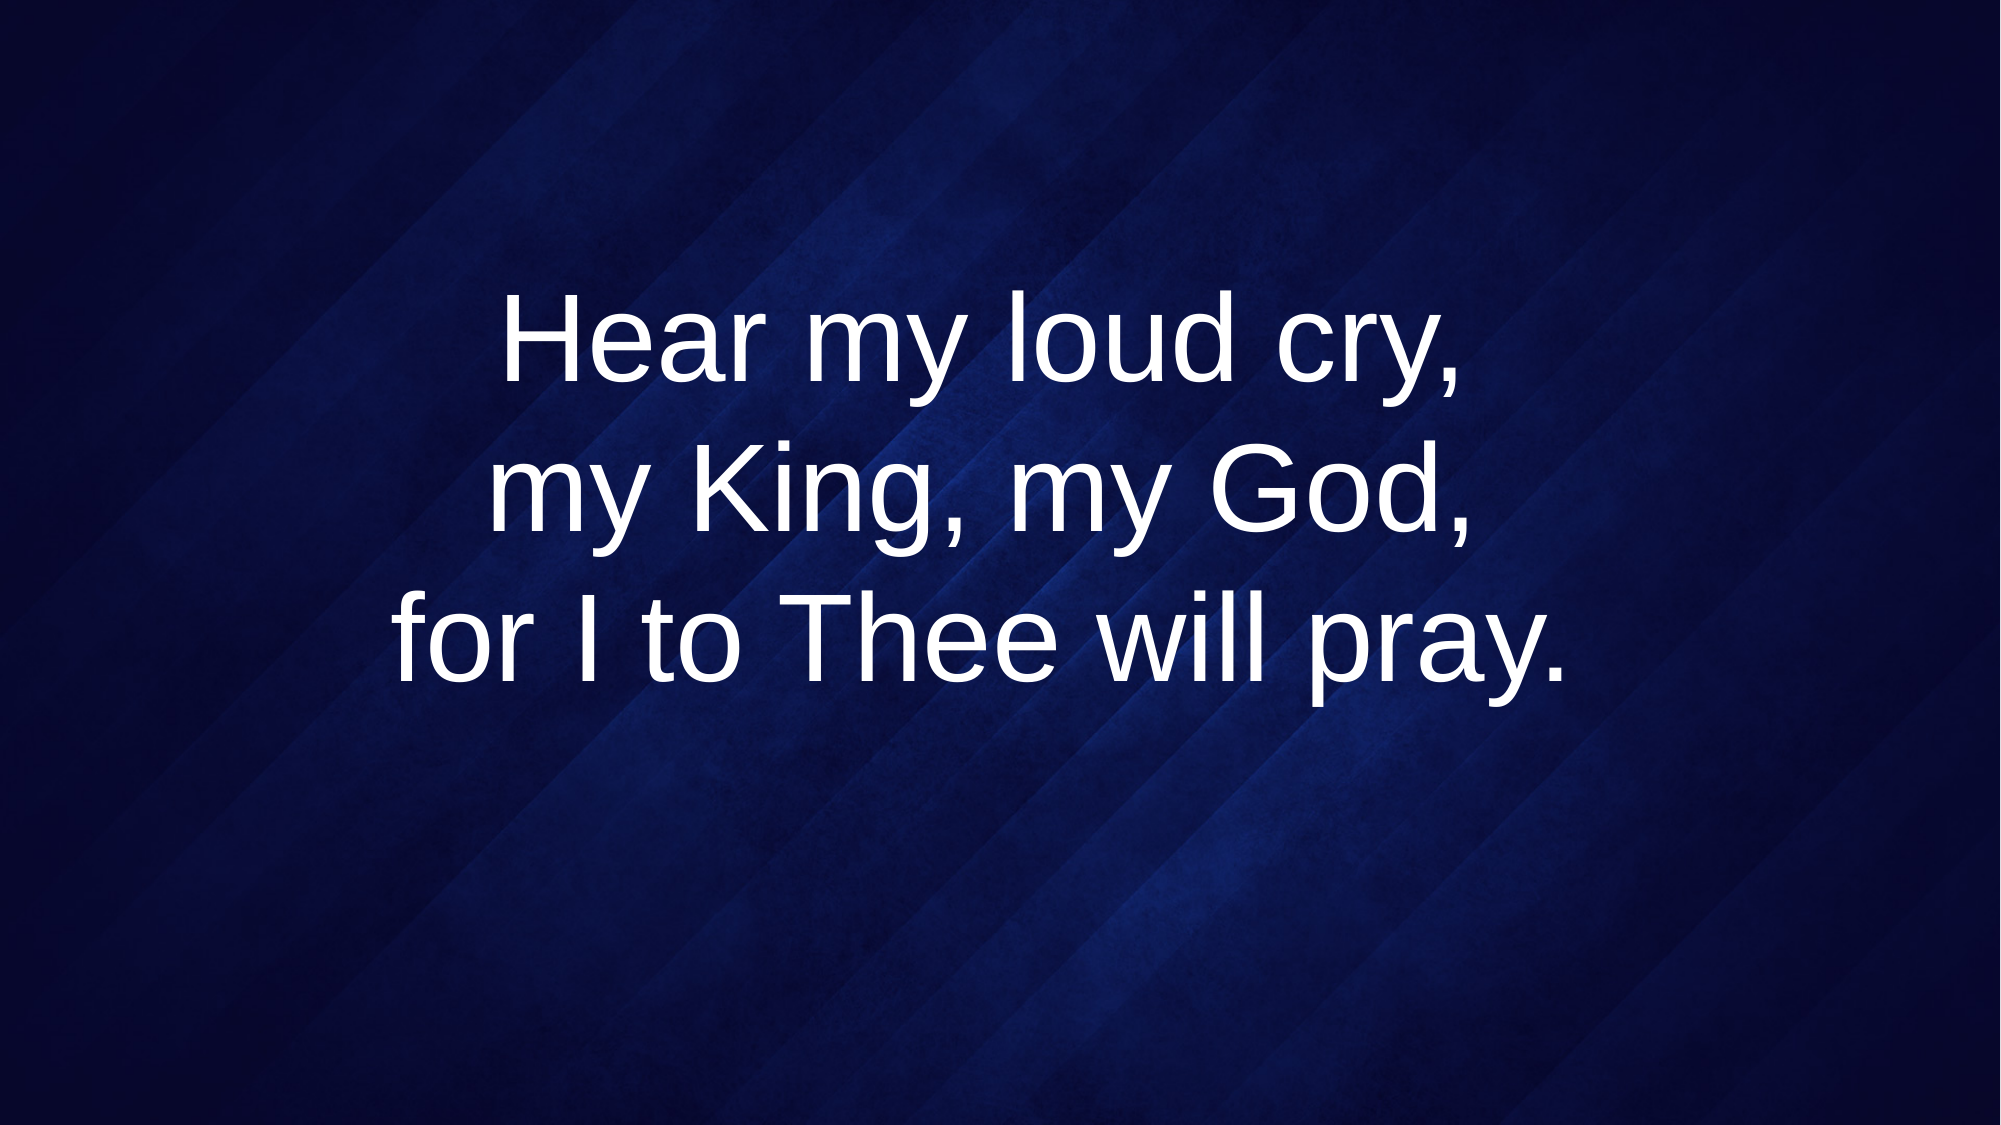

# Hear my loud cry, my King, my God, for I to Thee will pray.